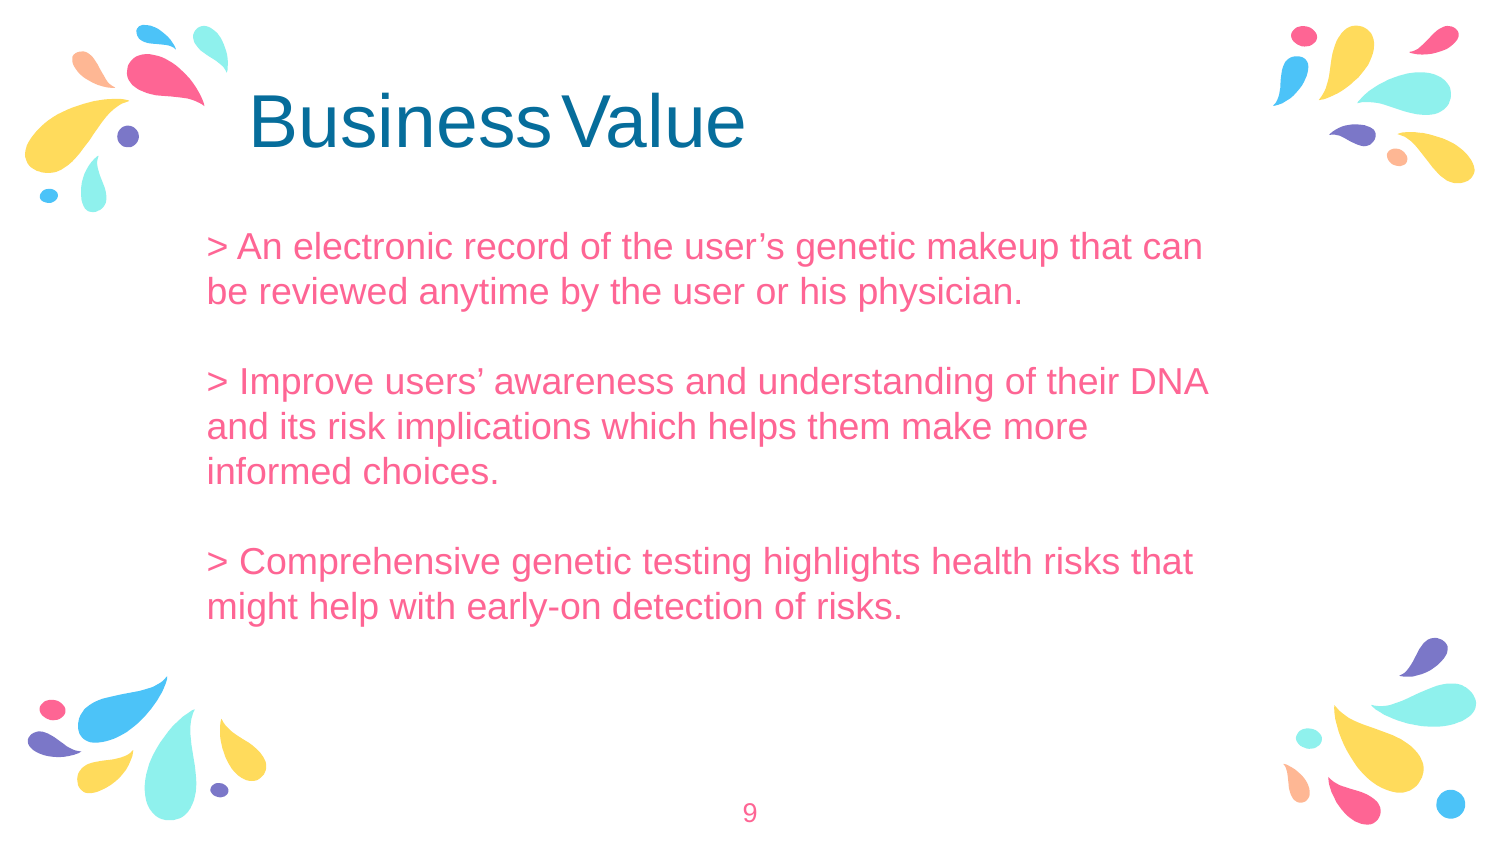

Business Value
> An electronic record of the user’s genetic makeup that can be reviewed anytime by the user or his physician.
> Improve users’ awareness and understanding of their DNA and its risk implications which helps them make more informed choices.
> Comprehensive genetic testing highlights health risks that might help with early-on detection of risks.
9